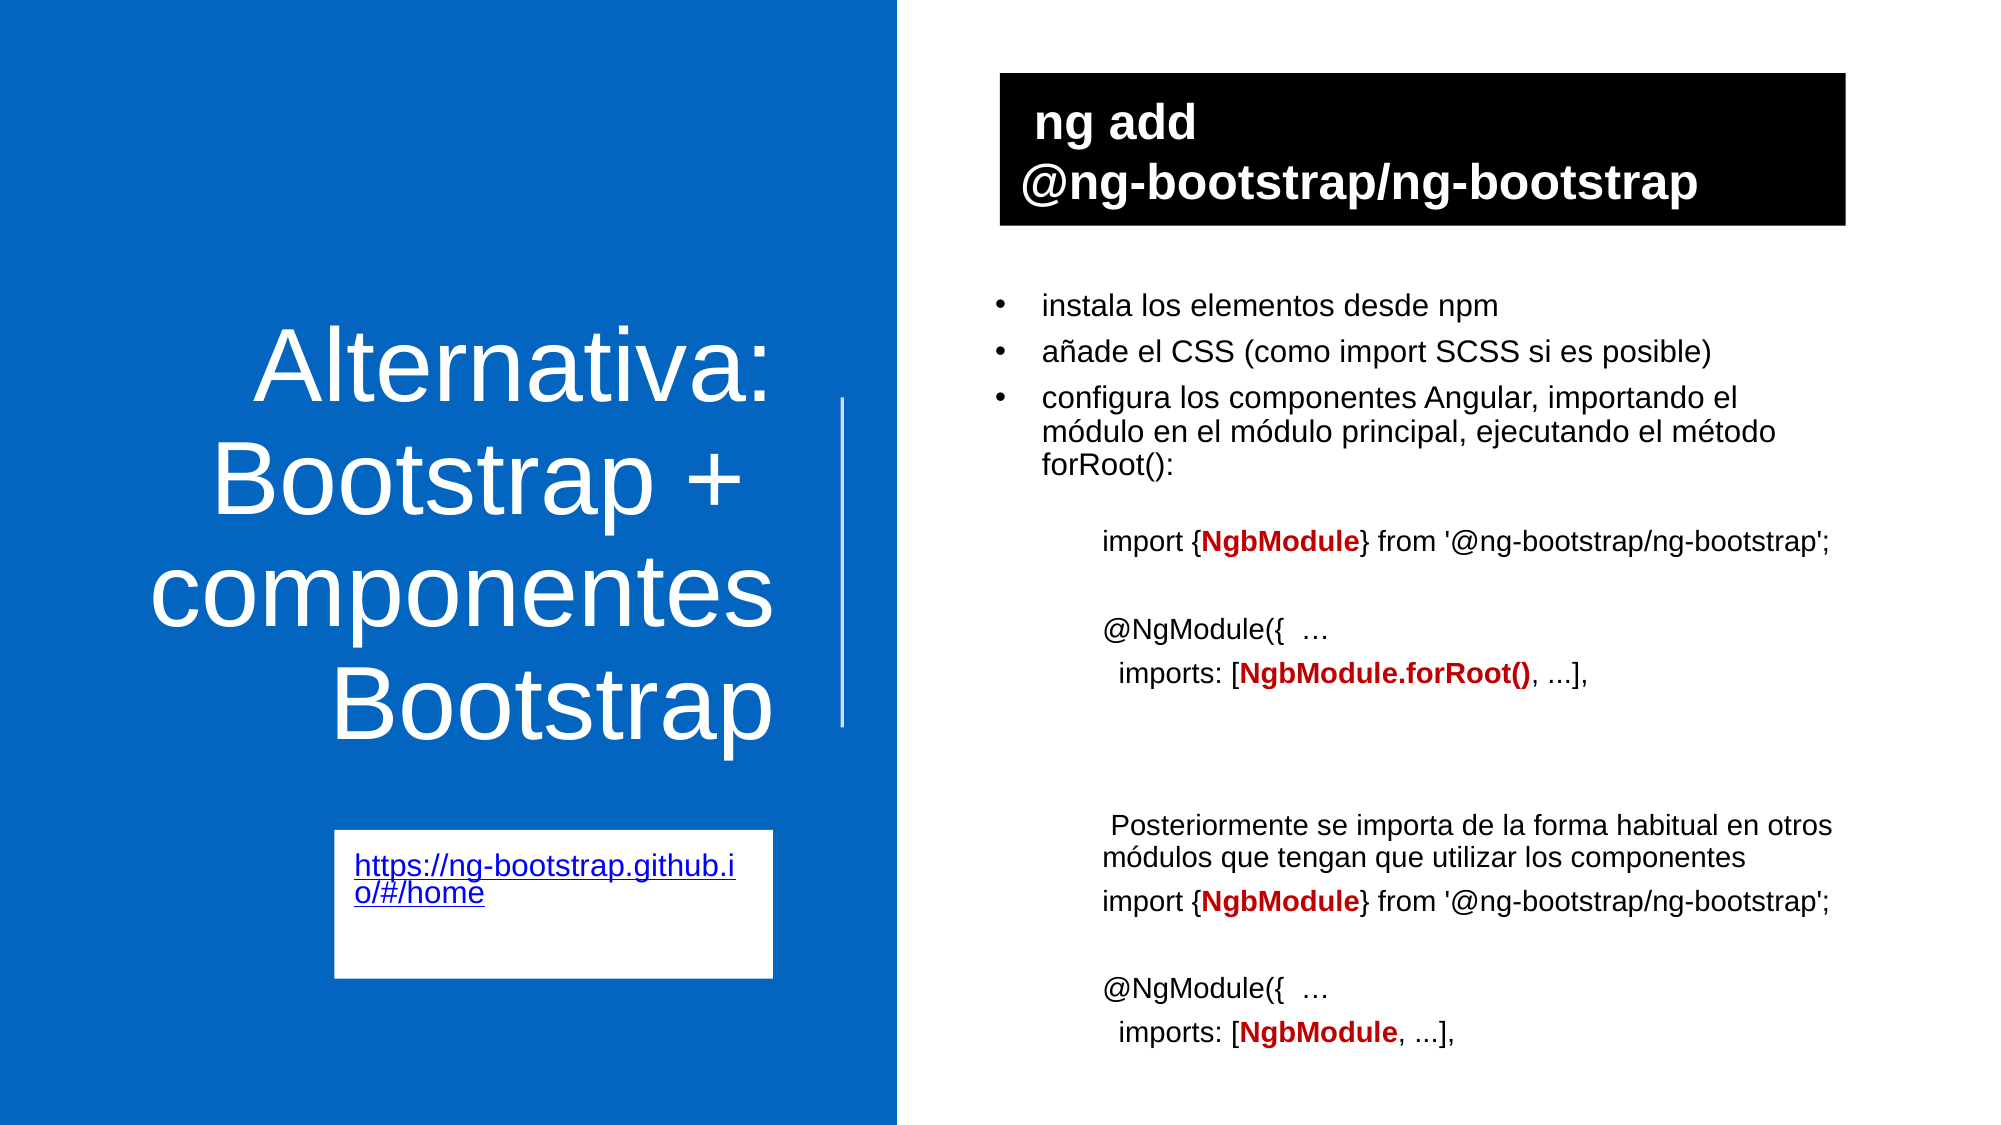

ng add
@ng-bootstrap/ng-bootstrap
# Alternativa: Bootstrap +  componentes Bootstrap
instala los elementos desde npm
añade el CSS (como import SCSS si es posible)
configura los componentes Angular, importando el módulo en el módulo principal, ejecutando el método forRoot():
import {NgbModule} from '@ng-bootstrap/ng-bootstrap';

@NgModule({  …
  imports: [NgbModule.forRoot(), ...],
 Posteriormente se importa de la forma habitual en otros módulos que tengan que utilizar los componentes
import {NgbModule} from '@ng-bootstrap/ng-bootstrap';

@NgModule({  …
  imports: [NgbModule, ...],
https://ng-bootstrap.github.io/#/home